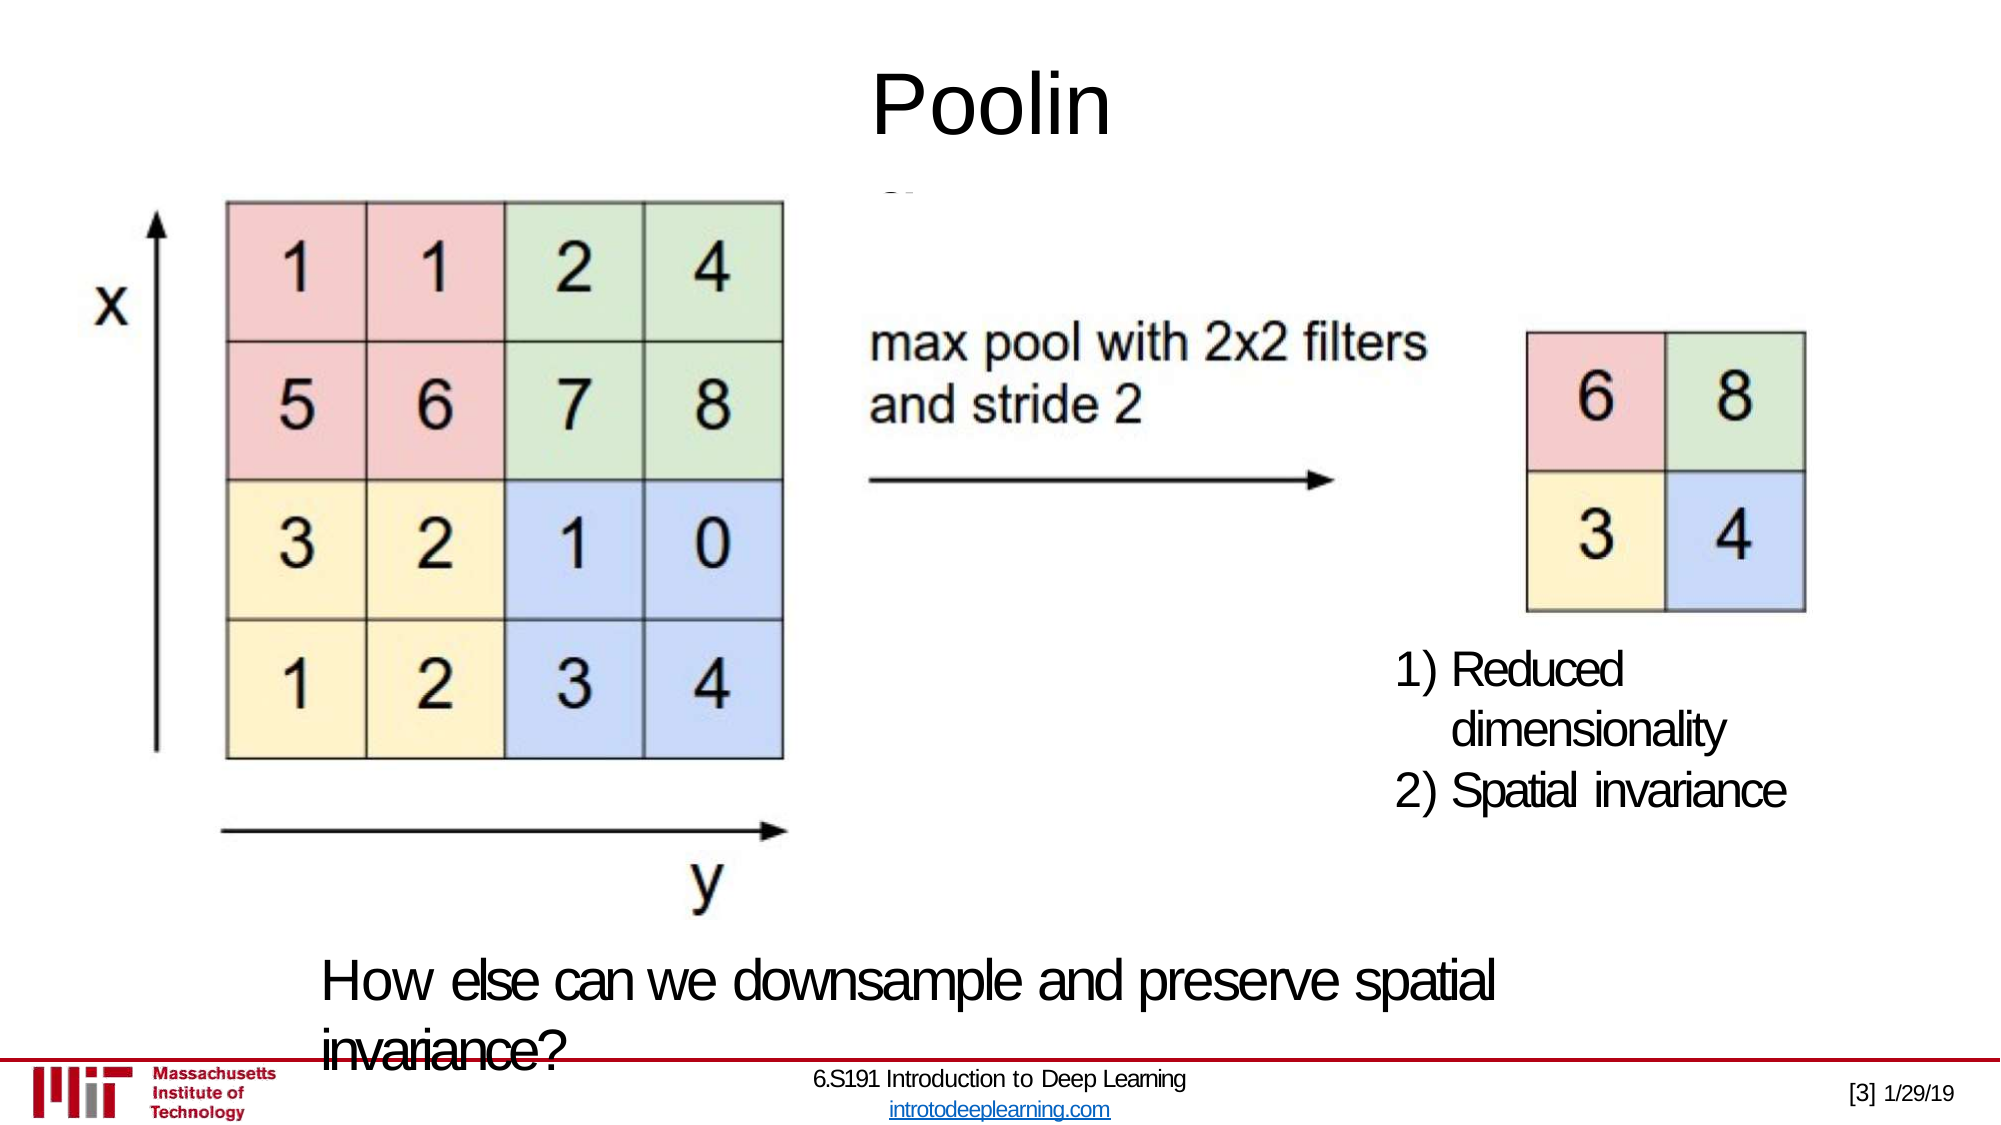

# Pooling

Reduced dimensionality
Spatial invariance
How else can we downsample and preserve spatial invariance?
6.S191 Introduction to Deep Learning
introtodeeplearning.com
[3] 1/29/19